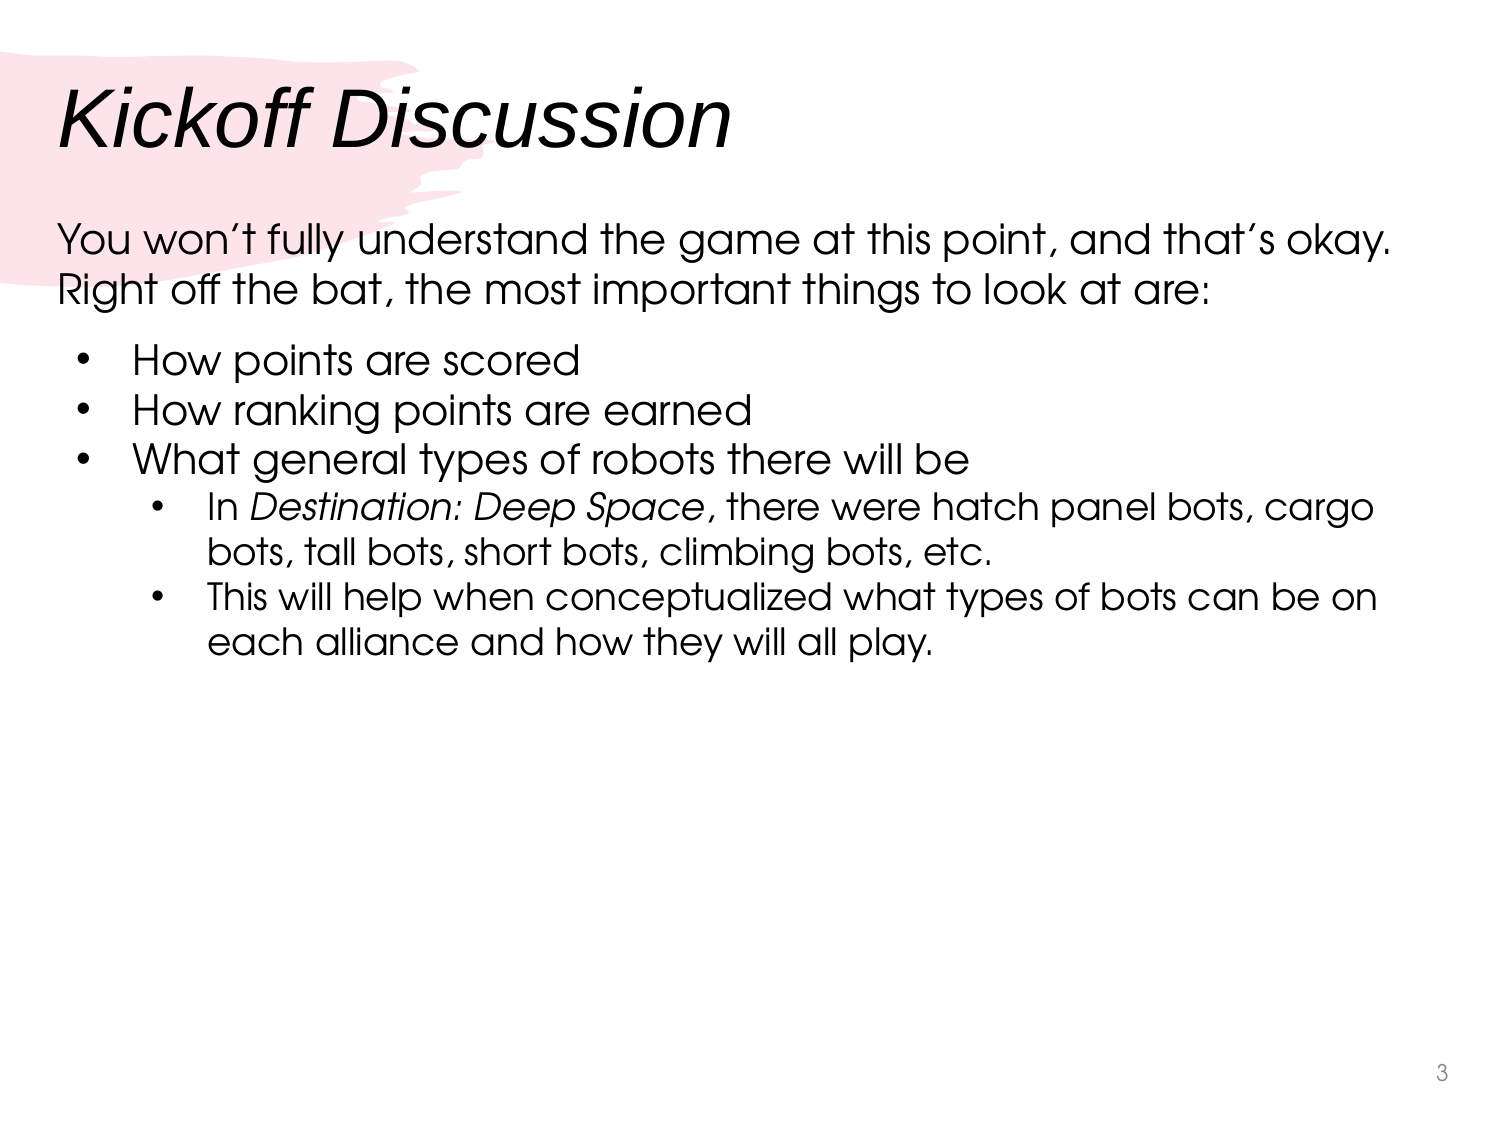

# Kickoff Discussion
You won’t fully understand the game at this point, and that’s okay. Right off the bat, the most important things to look at are:
How points are scored
How ranking points are earned
What general types of robots there will be
In Destination: Deep Space, there were hatch panel bots, cargo bots, tall bots, short bots, climbing bots, etc.
This will help when conceptualized what types of bots can be on each alliance and how they will all play.
3